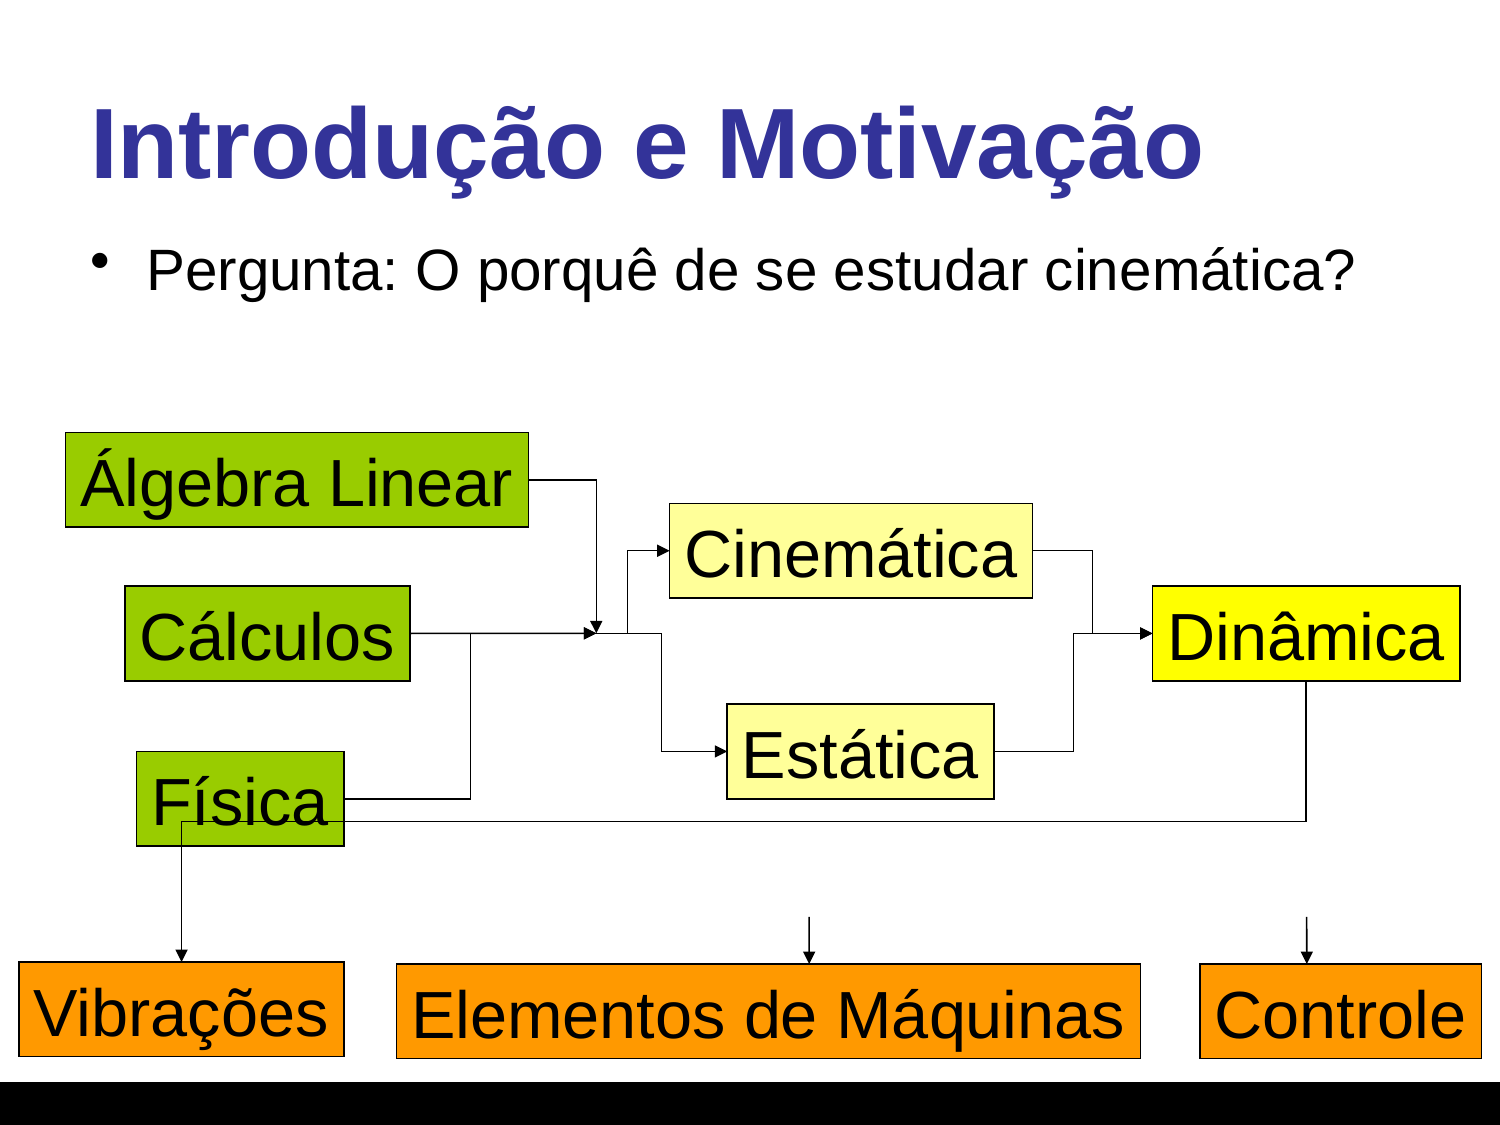

# Introdução e Motivação
Pergunta: O porquê de se estudar cinemática?

Álgebra Linear
Cinemática
Cálculos
Dinâmica
Estática
Física

Vibrações
Elementos de Máquinas
Controle